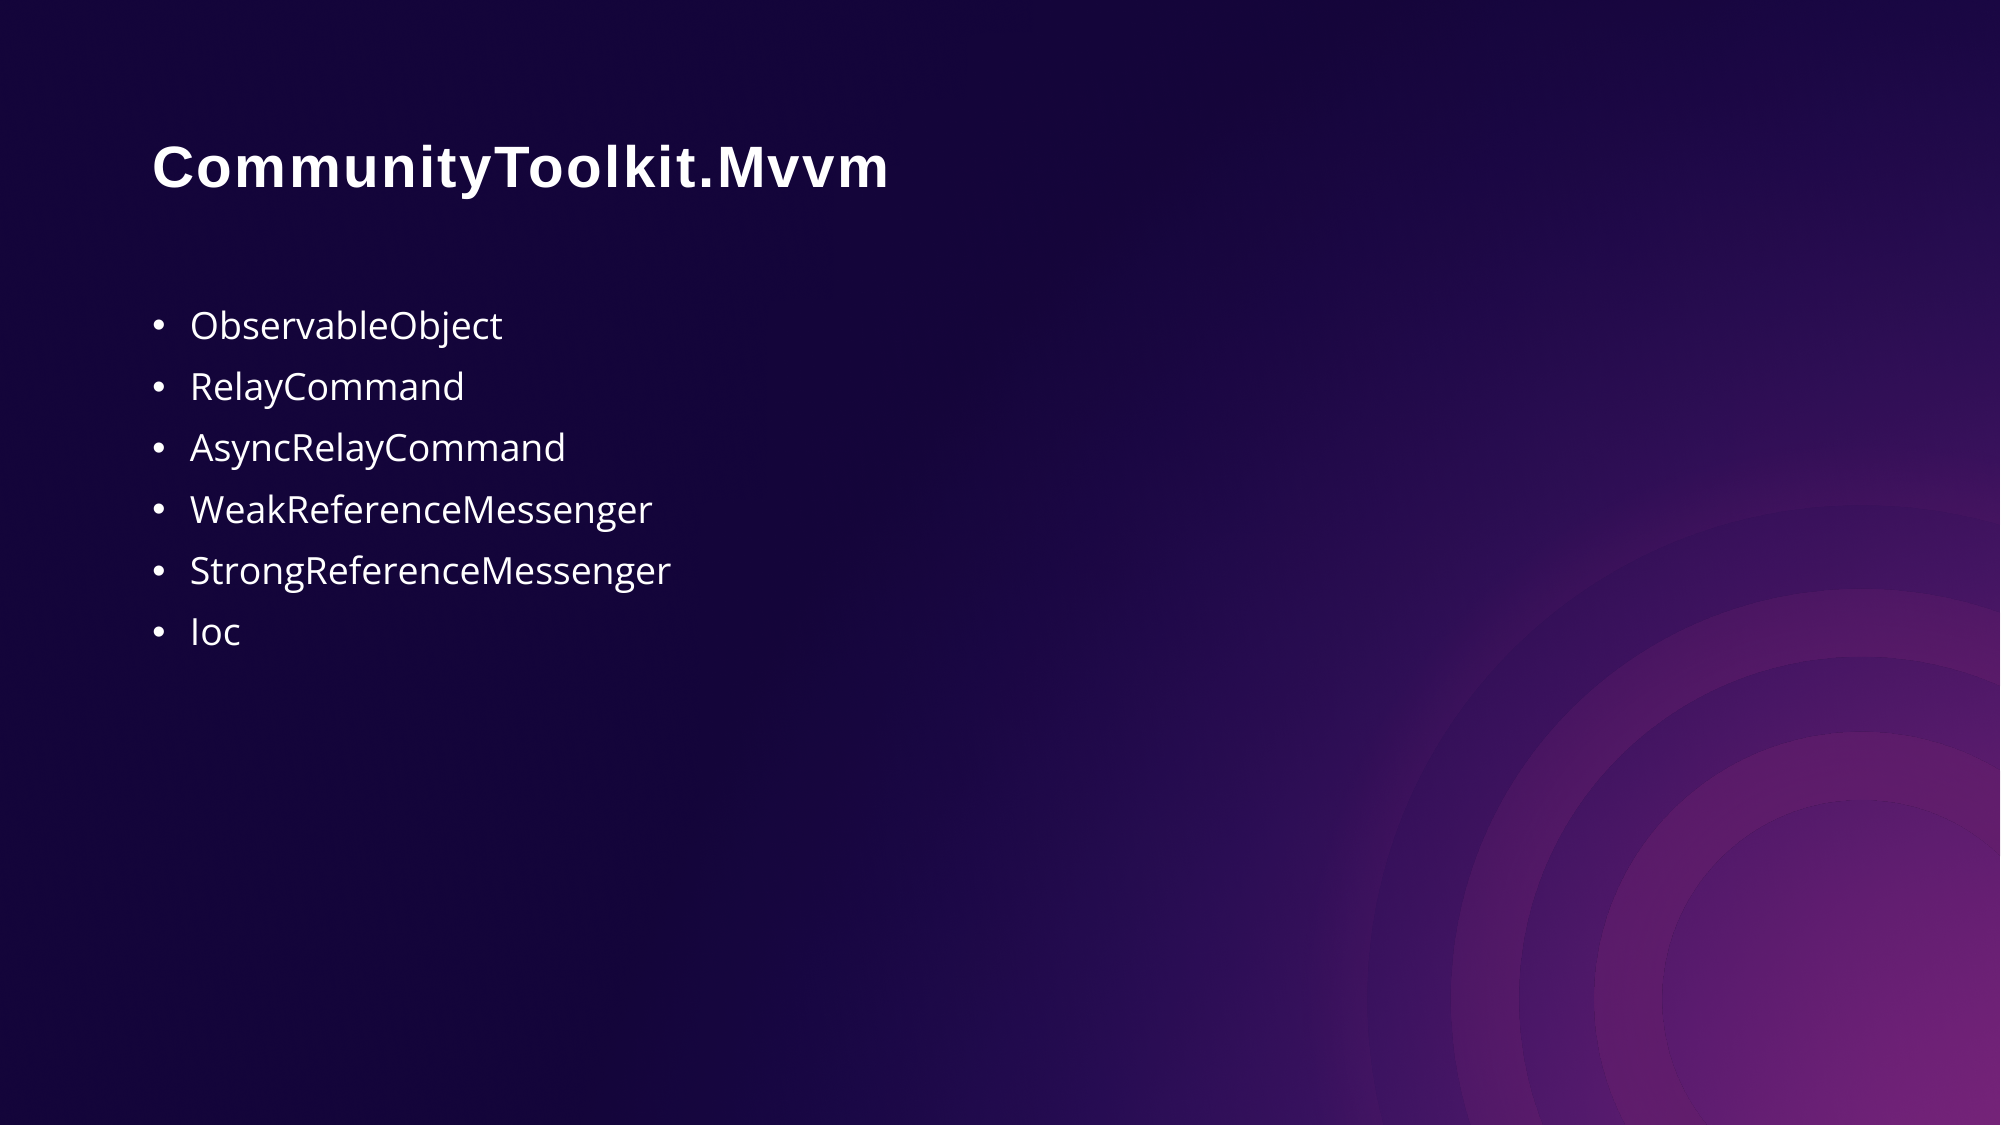

# CommunityToolkit.Mvvm
ObservableObject
RelayCommand
AsyncRelayCommand
WeakReferenceMessenger
StrongReferenceMessenger
Ioc